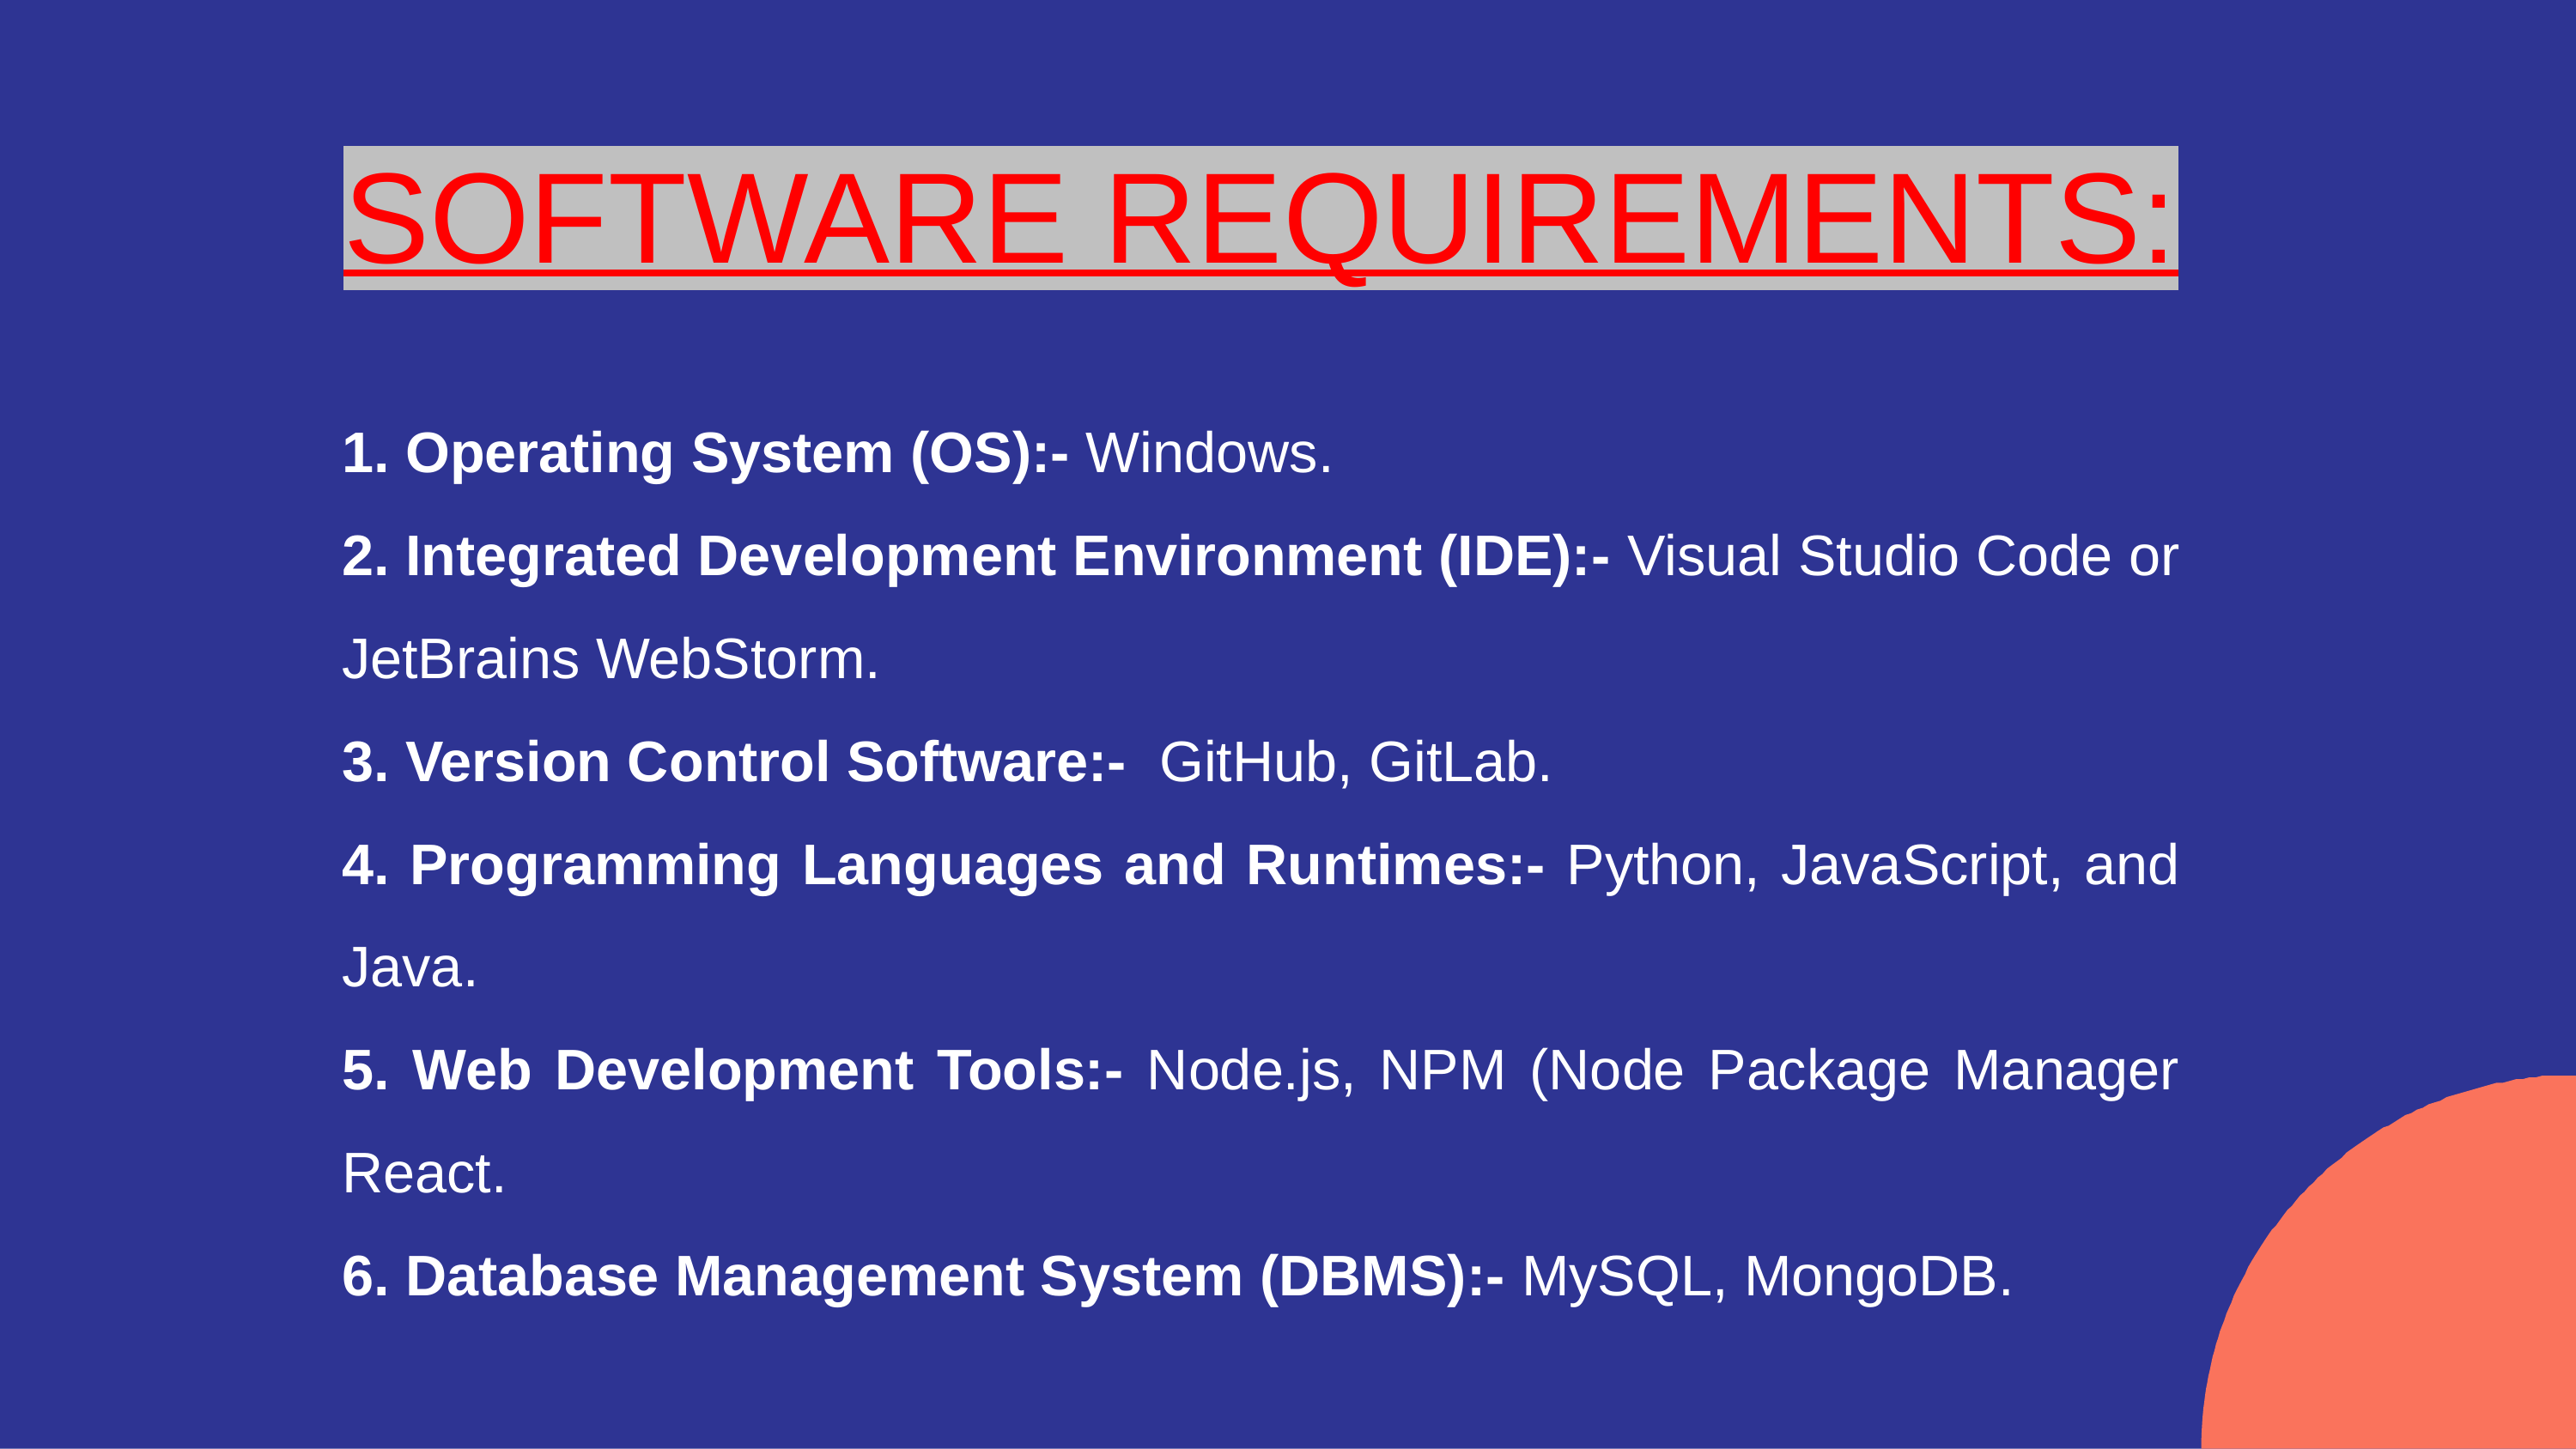

# SOFTWARE REQUIREMENTS:
1. Operating System (OS):- Windows.
2. Integrated Development Environment (IDE):- Visual Studio Code or JetBrains WebStorm.
3. Version Control Software:-  GitHub, GitLab.
4. Programming Languages and Runtimes:- Python, JavaScript, and Java.
5. Web Development Tools:- Node.js, NPM (Node Package Manager React.
6. Database Management System (DBMS):- MySQL, MongoDB.